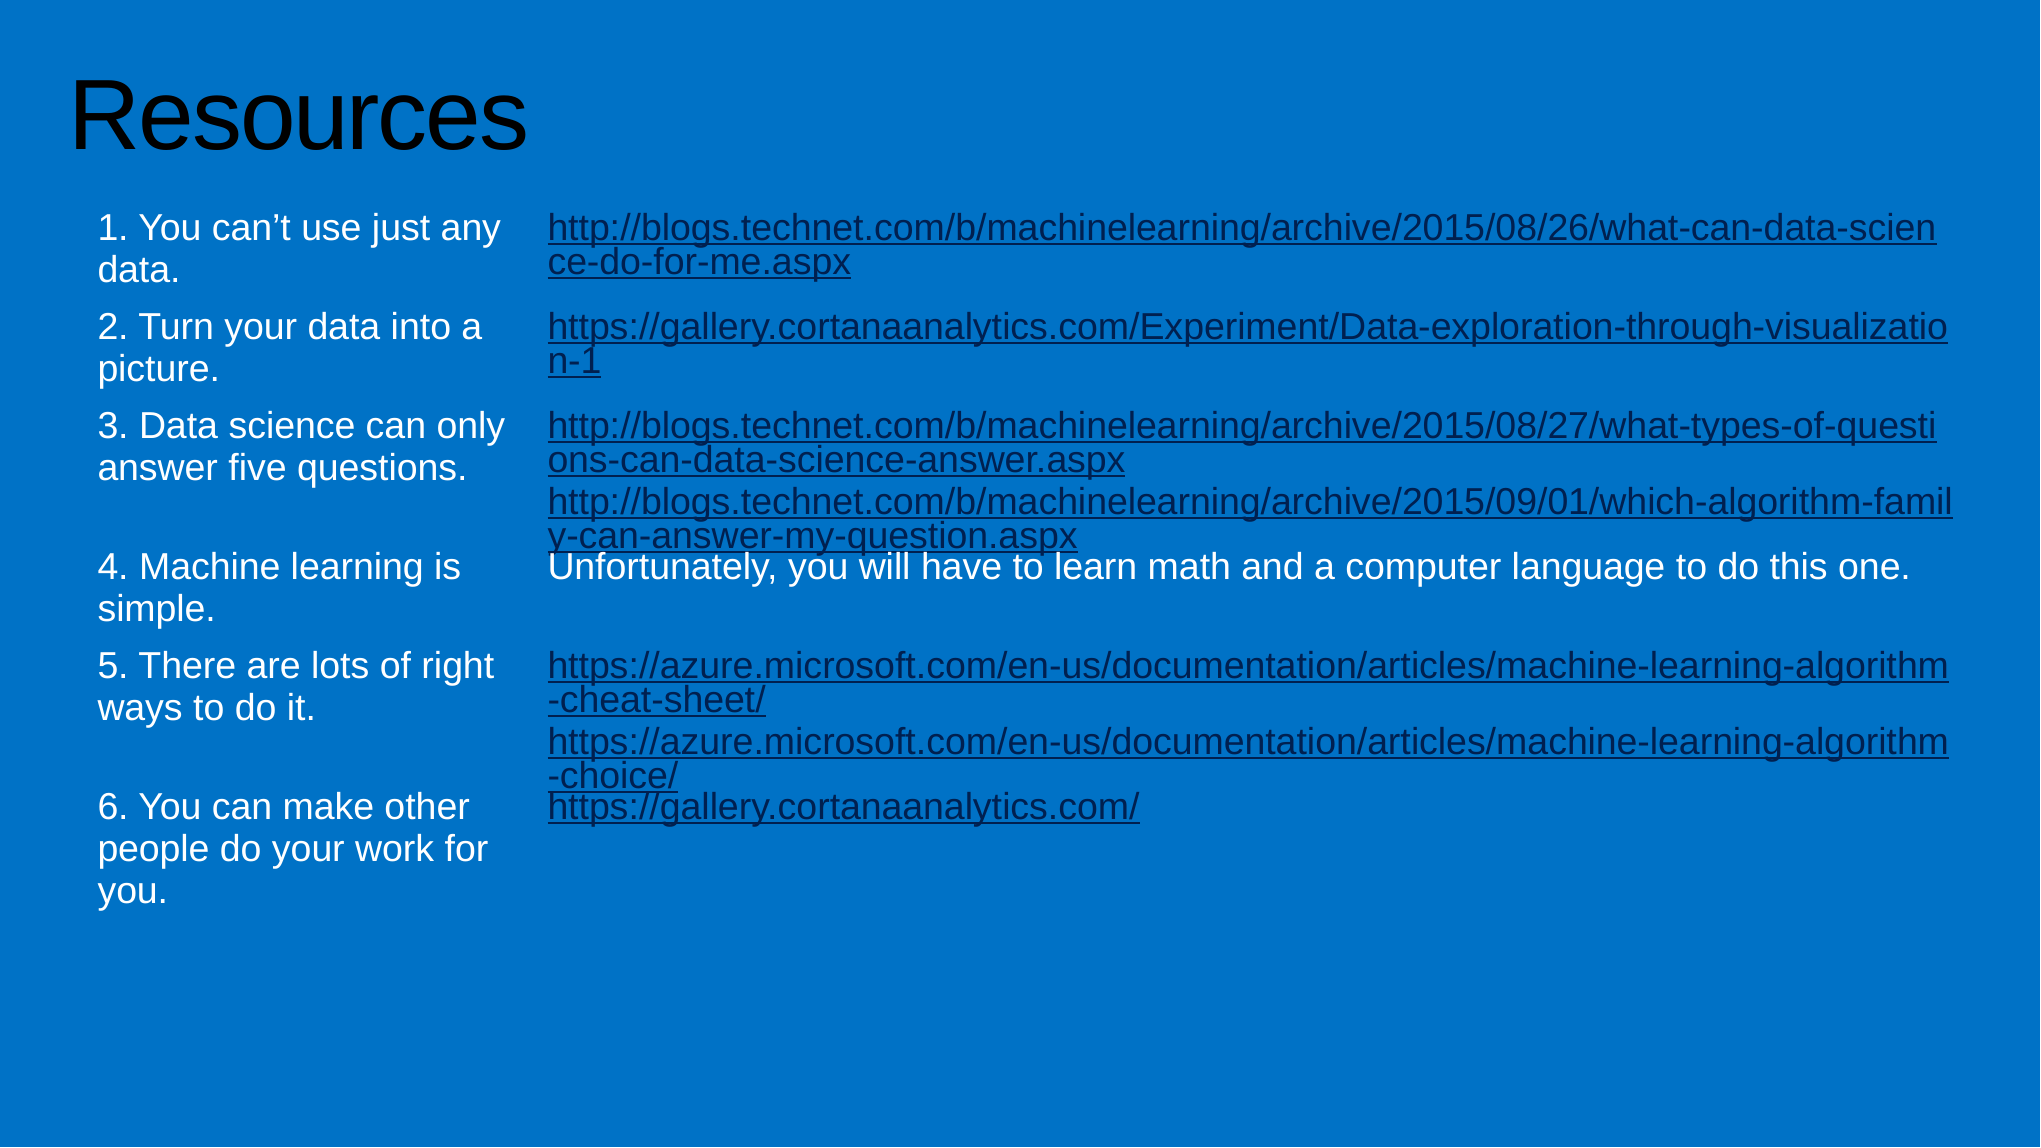

# Resources
| 1. You can’t use just any data. | http://blogs.technet.com/b/machinelearning/archive/2015/08/26/what-can-data-science-do-for-me.aspx |
| --- | --- |
| 2. Turn your data into a picture. | https://gallery.cortanaanalytics.com/Experiment/Data-exploration-through-visualization-1 |
| 3. Data science can only answer five questions. | http://blogs.technet.com/b/machinelearning/archive/2015/08/27/what-types-of-questions-can-data-science-answer.aspx http://blogs.technet.com/b/machinelearning/archive/2015/09/01/which-algorithm-family-can-answer-my-question.aspx |
| 4. Machine learning is simple. | Unfortunately, you will have to learn math and a computer language to do this one. |
| 5. There are lots of right ways to do it. | https://azure.microsoft.com/en-us/documentation/articles/machine-learning-algorithm-cheat-sheet/ https://azure.microsoft.com/en-us/documentation/articles/machine-learning-algorithm-choice/ |
| 6. You can make other people do your work for you. | https://gallery.cortanaanalytics.com/ |